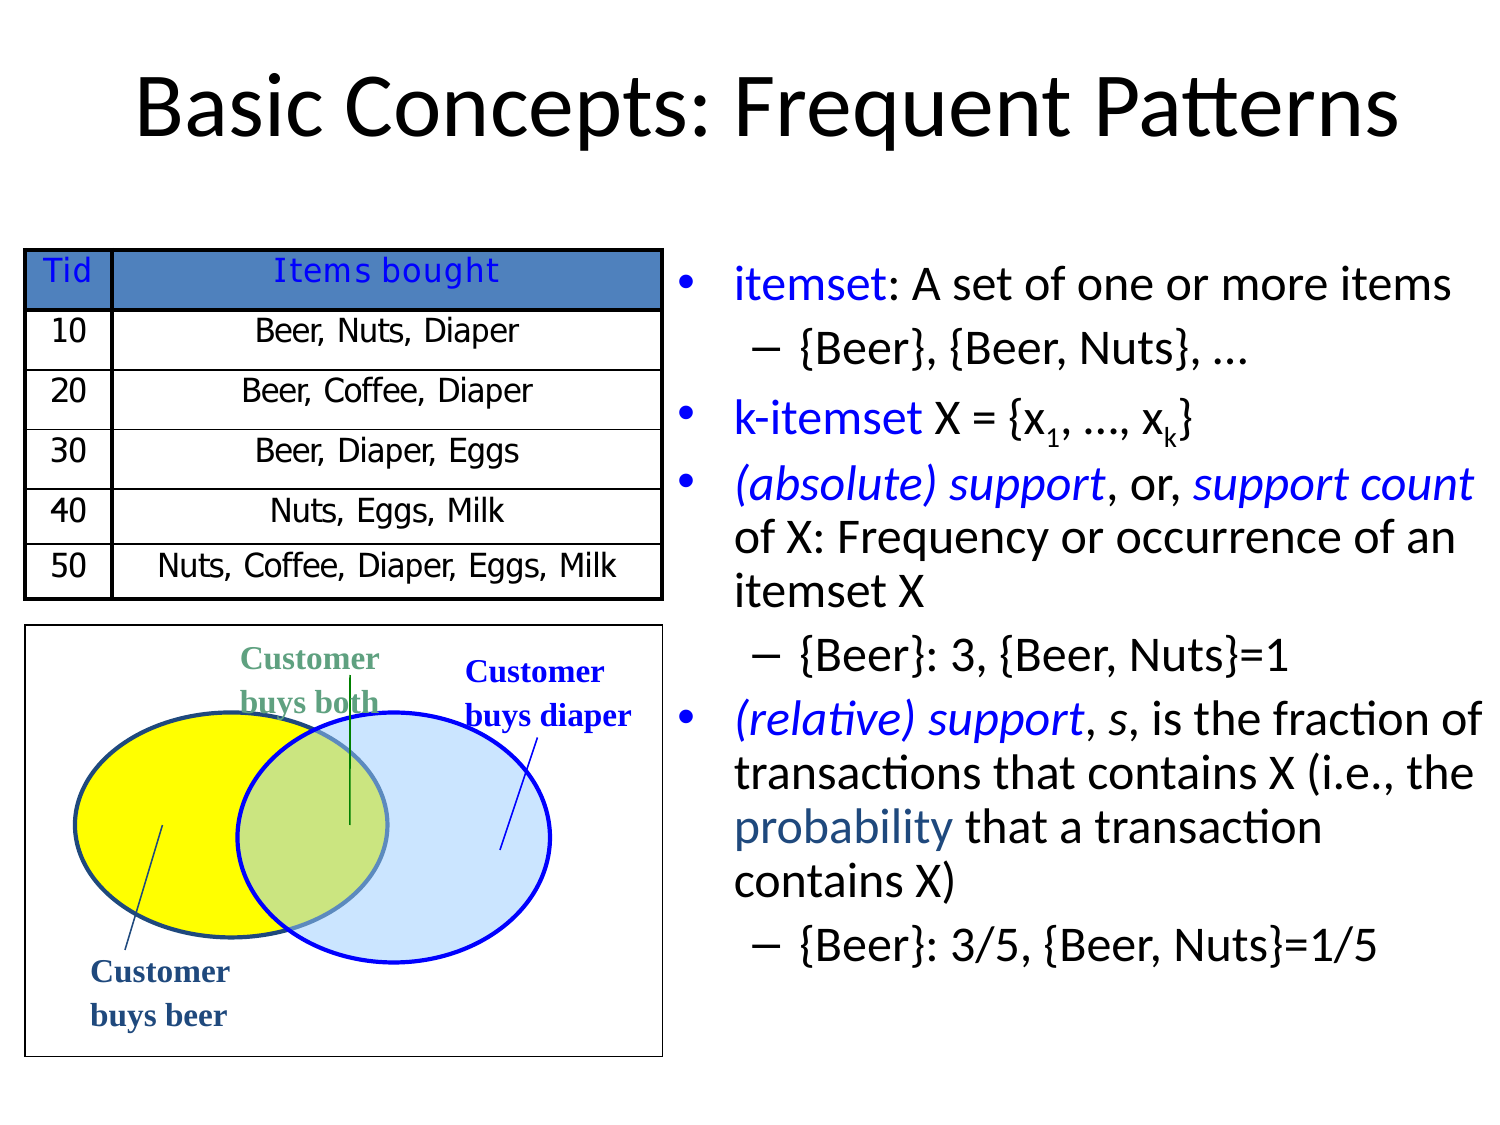

# Basic Concepts: Frequent Patterns
| Tid | Items bought |
| --- | --- |
| 10 | Beer, Nuts, Diaper |
| 20 | Beer, Coffee, Diaper |
| 30 | Beer, Diaper, Eggs |
| 40 | Nuts, Eggs, Milk |
| 50 | Nuts, Coffee, Diaper, Eggs, Milk |
itemset: A set of one or more items
{Beer}, {Beer, Nuts}, …
k-itemset X = {x1, …, xk}
(absolute) support, or, support count of X: Frequency or occurrence of an itemset X
{Beer}: 3, {Beer, Nuts}=1
(relative) support, s, is the fraction of transactions that contains X (i.e., the probability that a transaction contains X)
{Beer}: 3/5, {Beer, Nuts}=1/5

Customer
buys both
Customer
buys diaper

Customer
buys beer